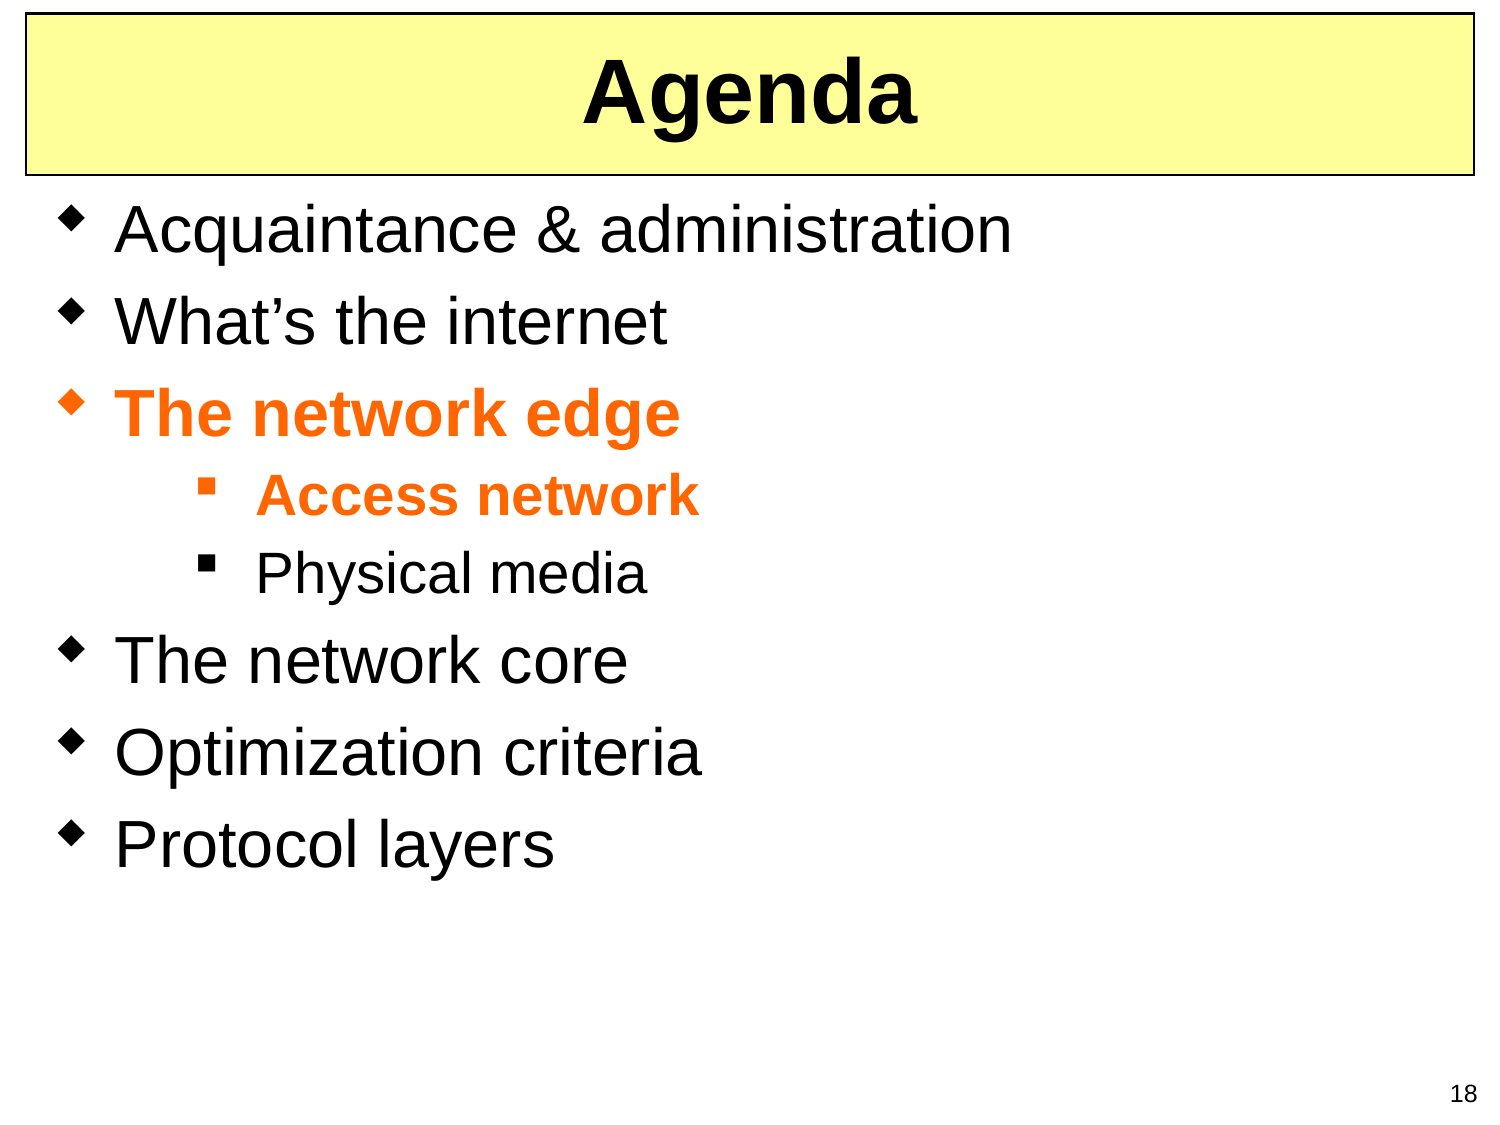

# Agenda
Acquaintance & administration
What’s the internet
The network edge
Access network
Physical media
The network core
Optimization criteria
Protocol layers